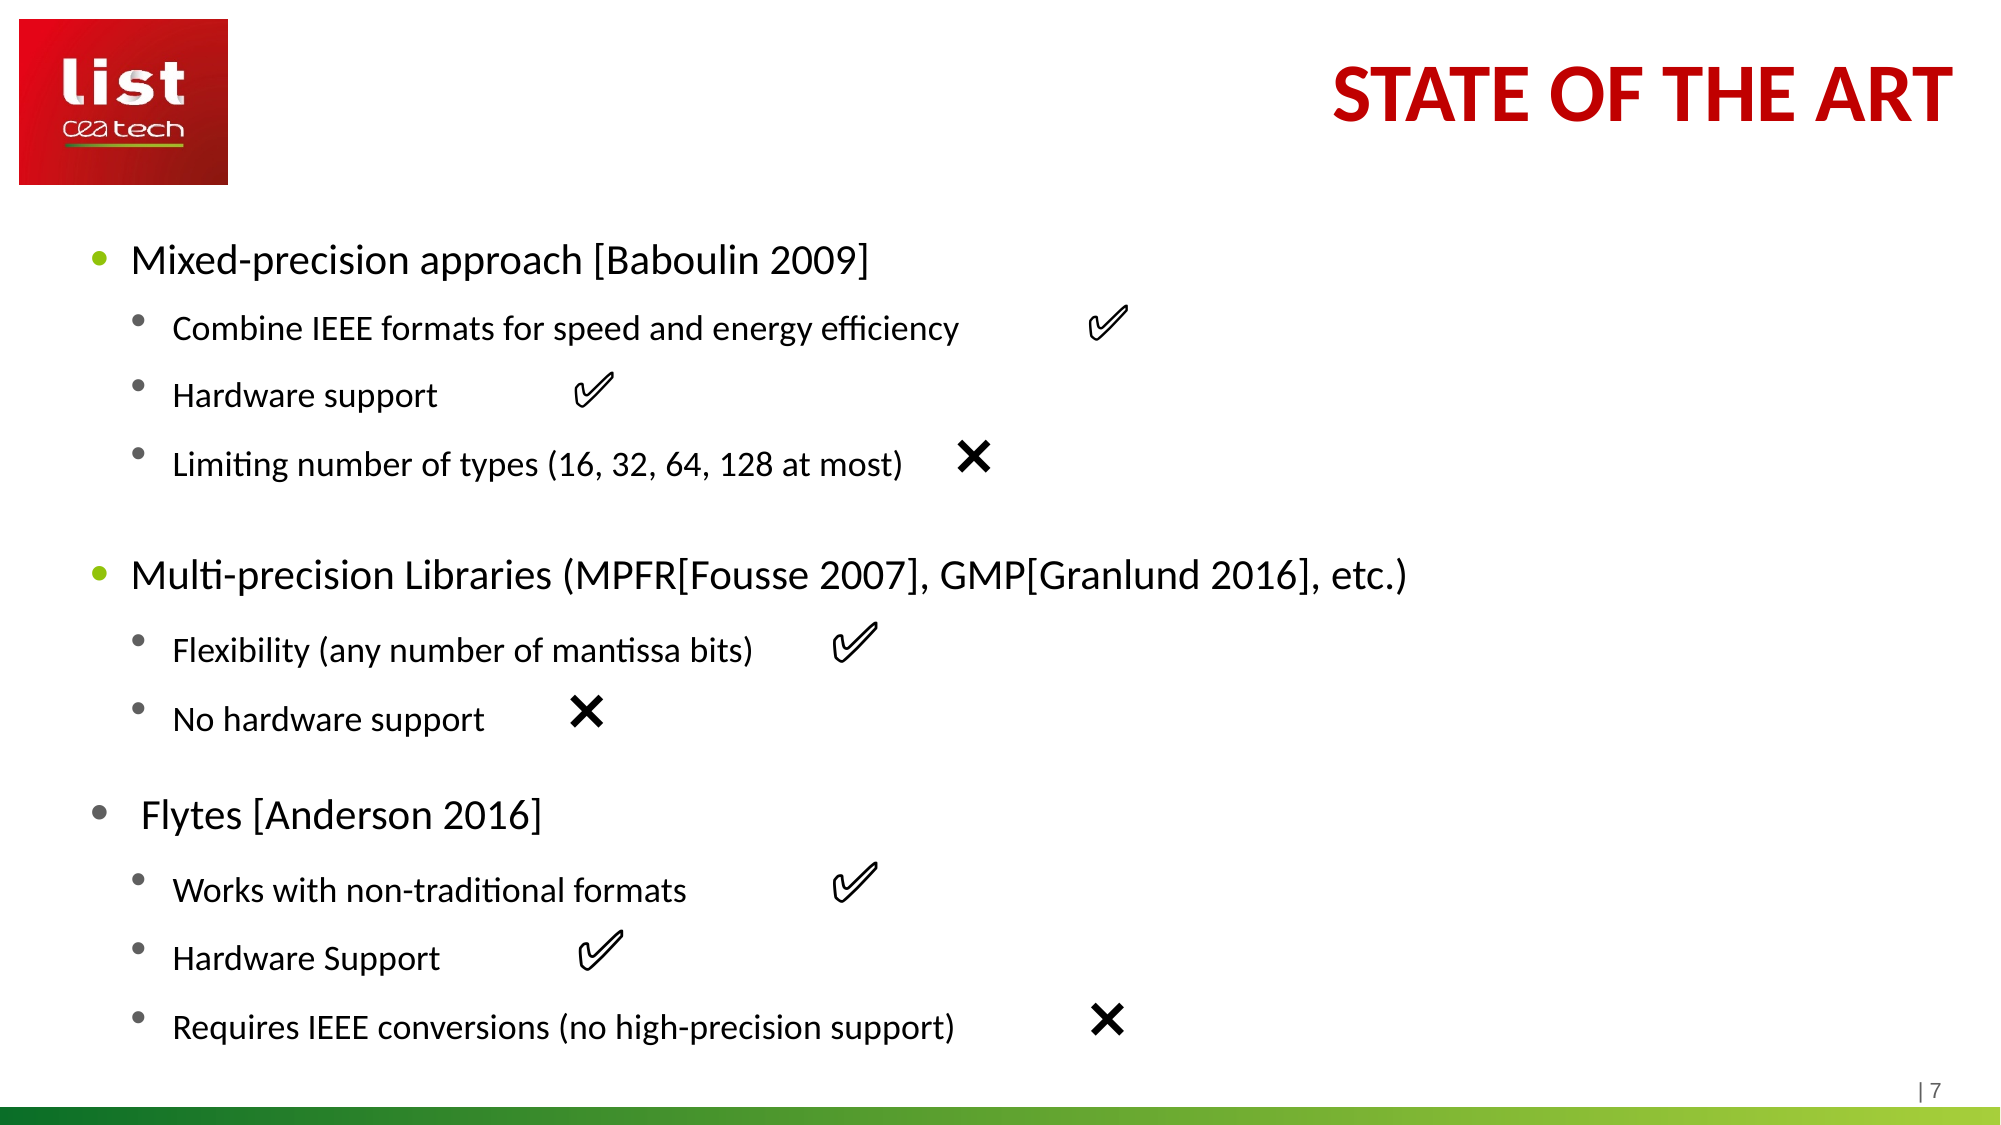

# STATE OF THE ART
Mixed-precision approach [Baboulin 2009]
Combine IEEE formats for speed and energy efficiency 	 ✅
Hardware support   					 ✅
Limiting number of types (16, 32, 64, 128 at most)  	 ❌

Multi-precision Libraries (MPFR[Fousse 2007], GMP[Granlund 2016], etc.)
Flexibility (any number of mantissa bits) 			 ✅
No hardware support   				 ❌

Flytes [Anderson 2016]
Works with non-traditional formats 			 ✅
Hardware Support 					  ✅
Requires IEEE conversions (no high-precision support)   	 ❌